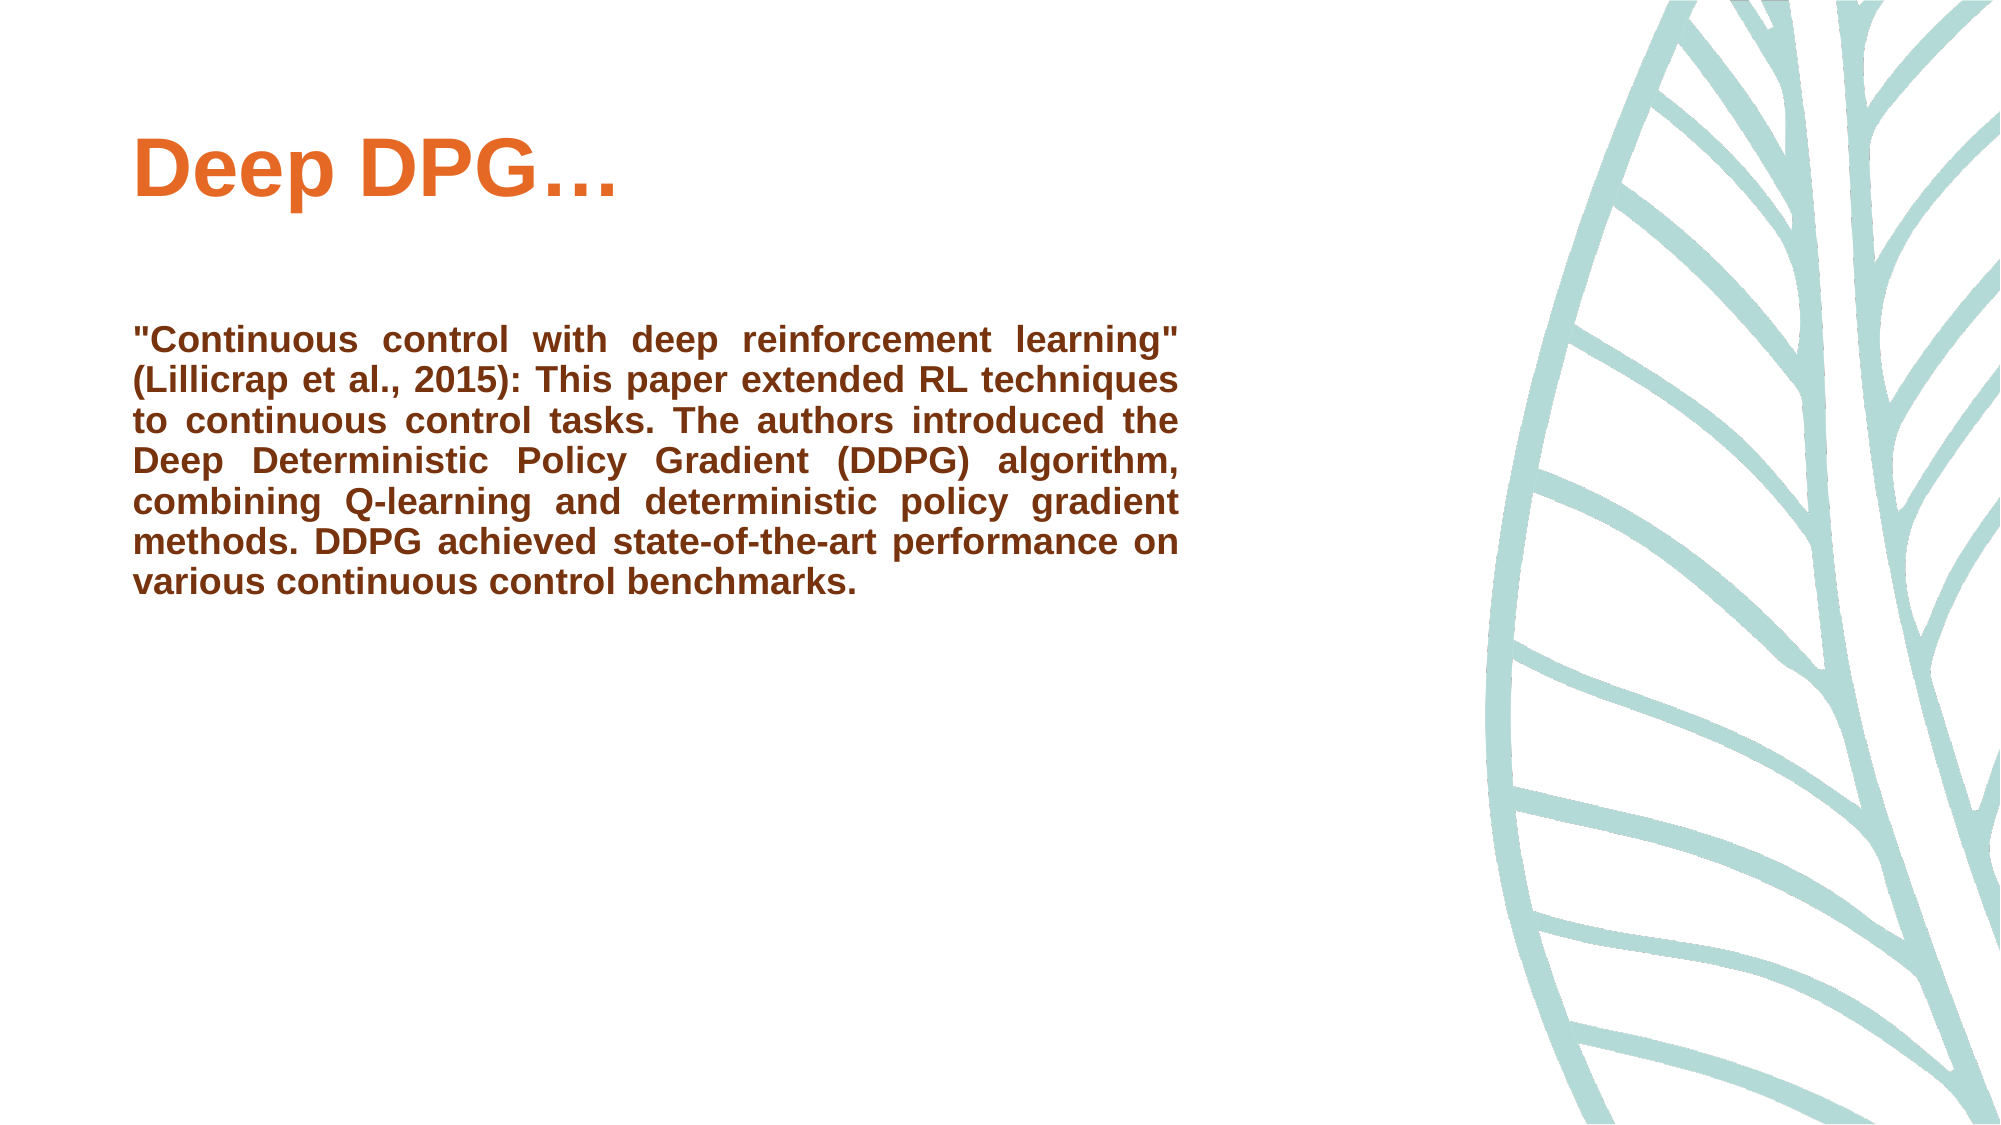

# Deep DPG…
"Continuous control with deep reinforcement learning" (Lillicrap et al., 2015): This paper extended RL techniques to continuous control tasks. The authors introduced the Deep Deterministic Policy Gradient (DDPG) algorithm, combining Q-learning and deterministic policy gradient methods. DDPG achieved state-of-the-art performance on various continuous control benchmarks.